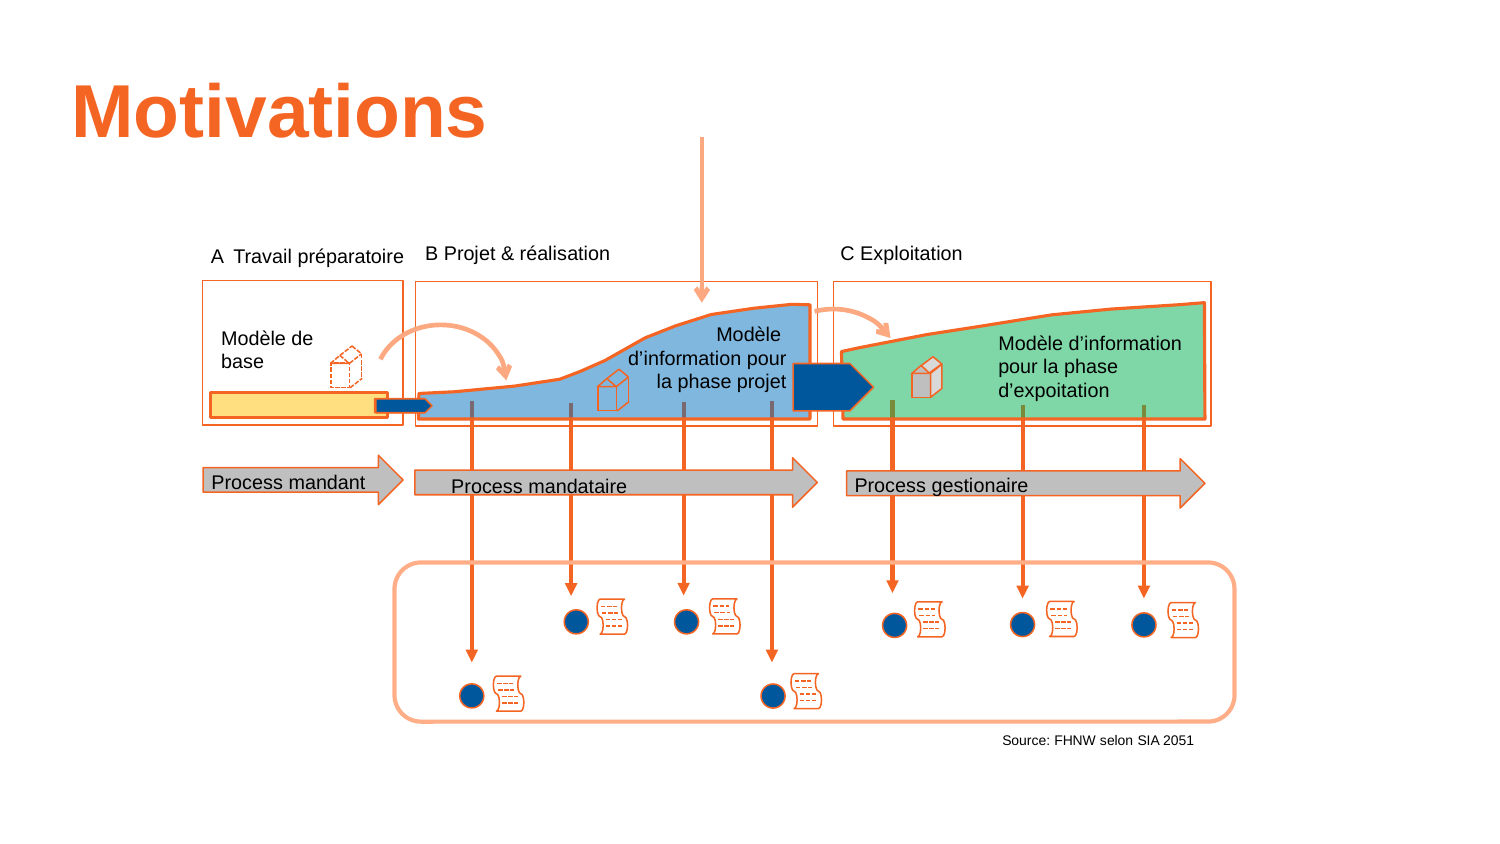

Motivations
C Exploitation
B Projet & réalisation
A  Travail préparatoire

Modèle
d’information pour
 la phase projet
Modèle de
base
Modèle d’information pour la phase d’expoitation

Process mandant
Process gestionaire
Process mandataire

Source: FHNW selon SIA 2051